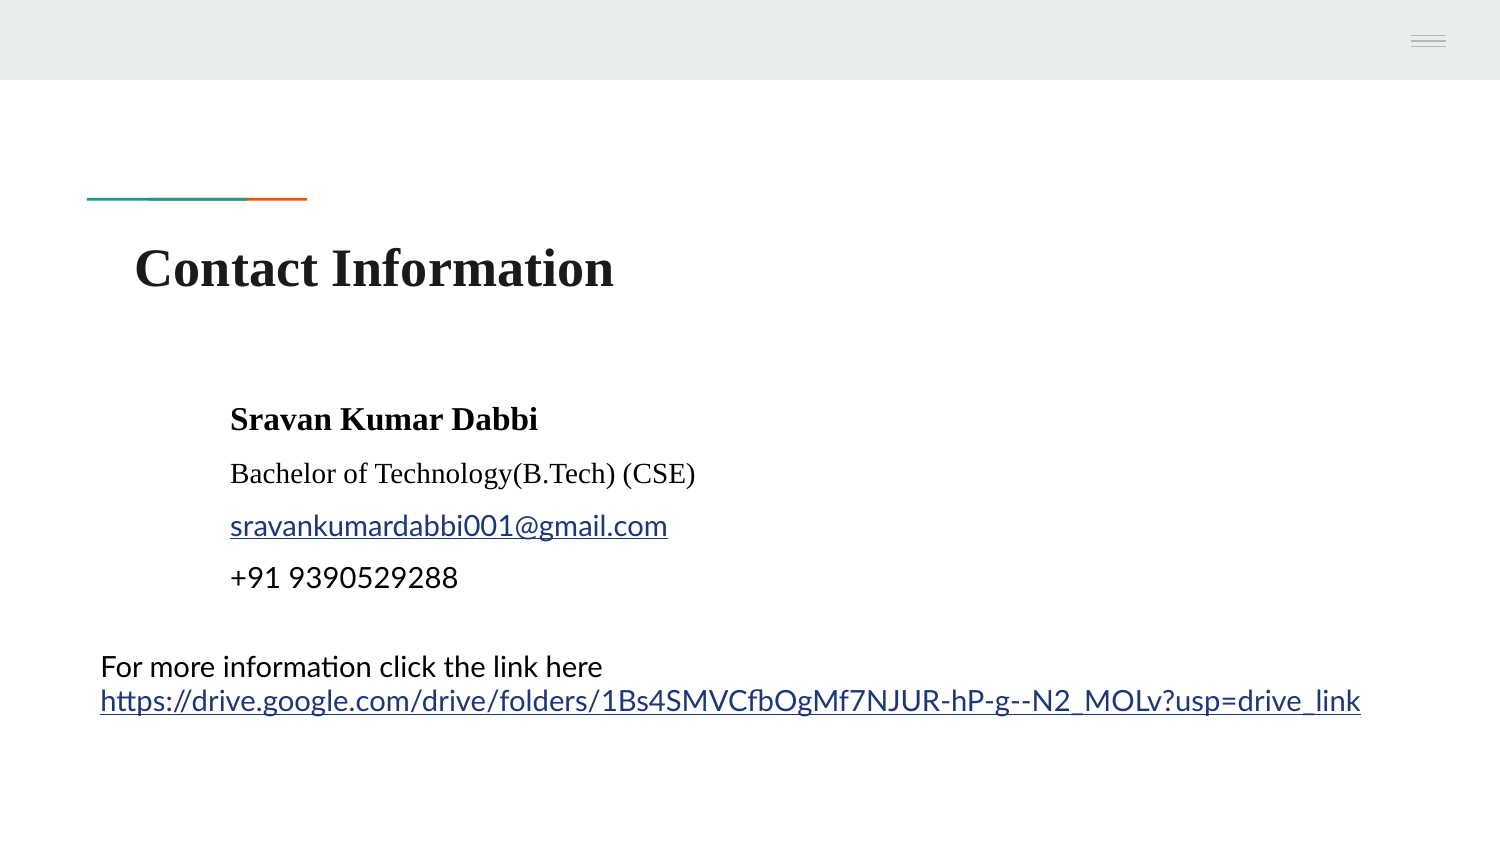

# Contact Information
Sravan Kumar Dabbi
Bachelor of Technology(B.Tech) (CSE)
sravankumardabbi001@gmail.com
+91 9390529288
For more information click the link here
https://drive.google.com/drive/folders/1Bs4SMVCfbOgMf7NJUR-hP-g--N2_MOLv?usp=drive_link